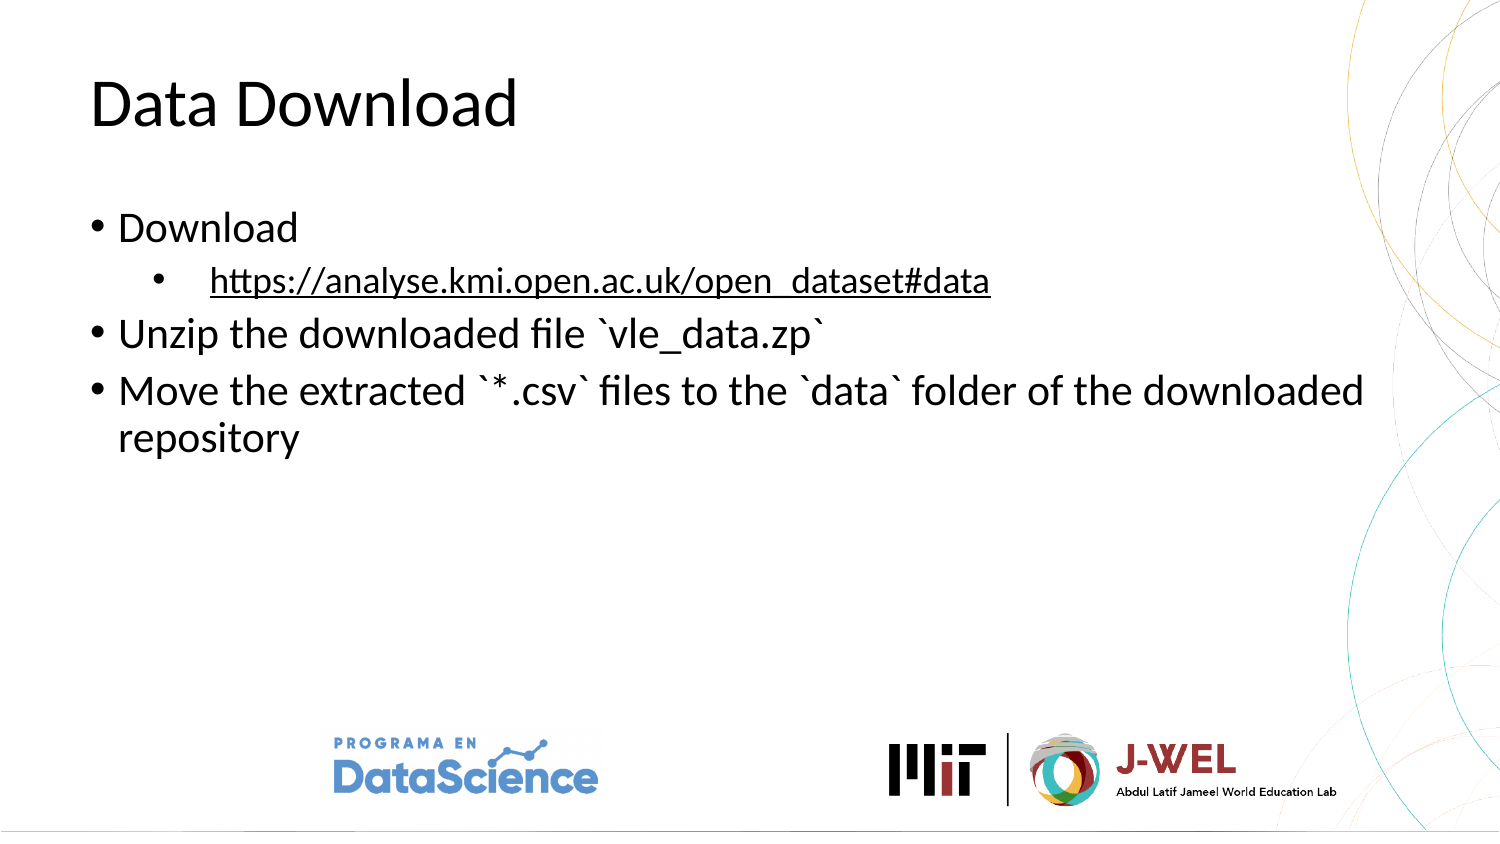

# Data Download
Download
https://analyse.kmi.open.ac.uk/open_dataset#data
Unzip the downloaded file `vle_data.zp`
Move the extracted `*.csv` files to the `data` folder of the downloaded repository